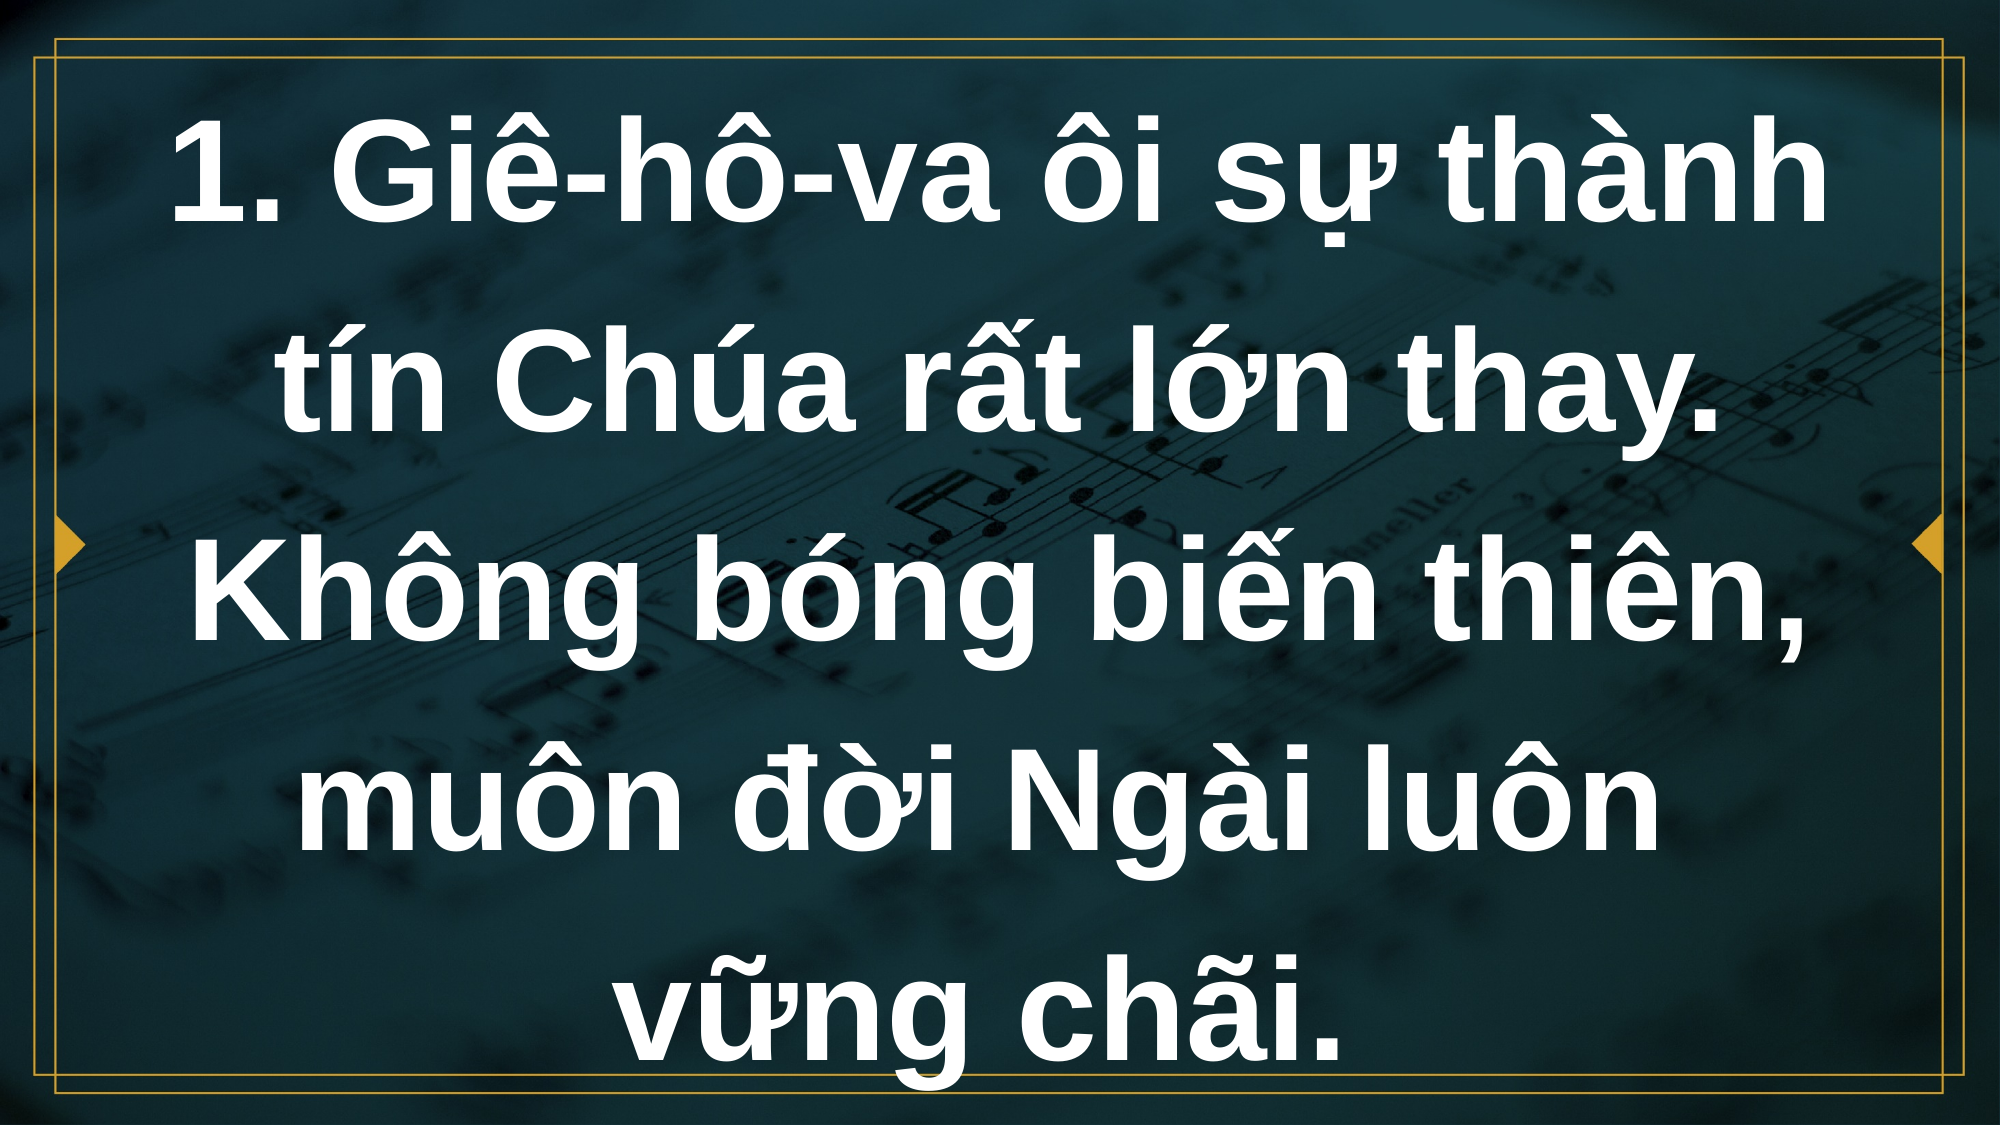

# 1. Giê-hô-va ôi sự thành tín Chúa rất lớn thay. Không bóng biến thiên, muôn đời Ngài luôn vững chãi.